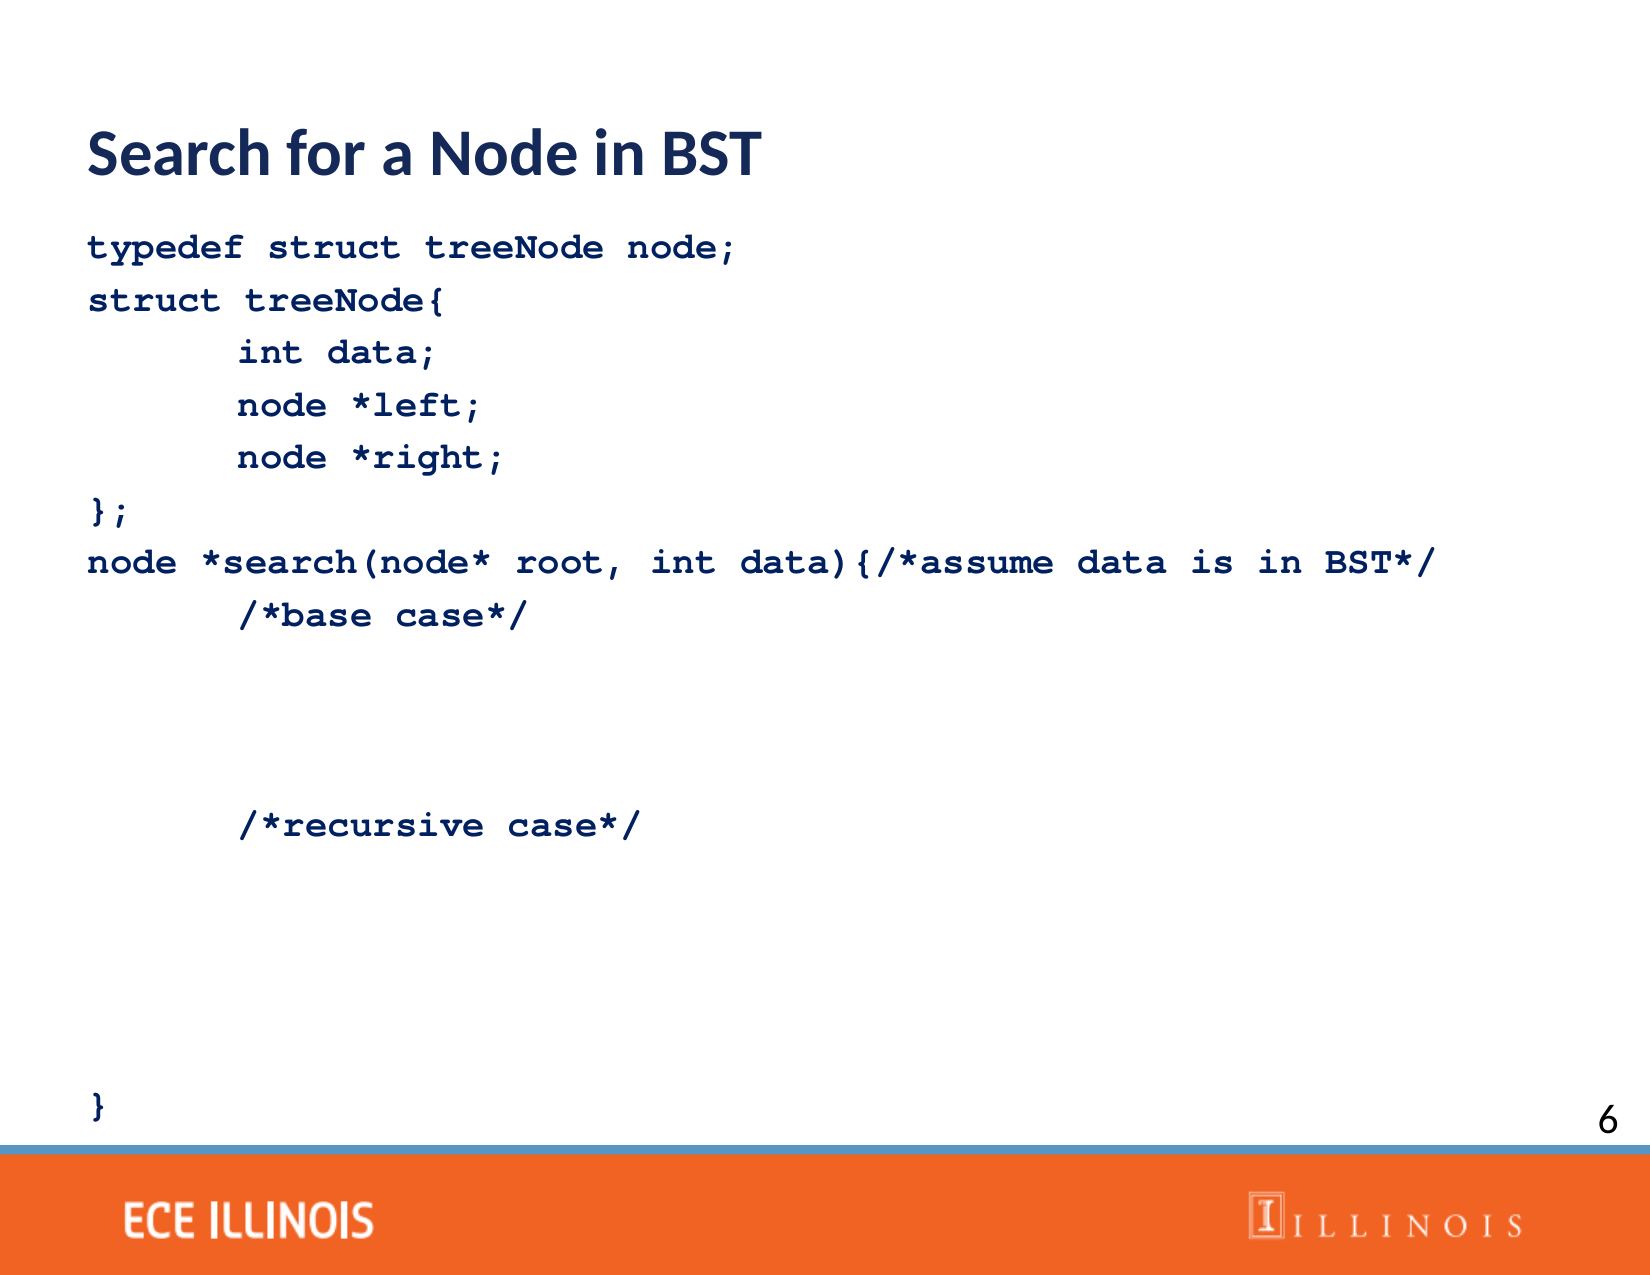

Search for a Node in BST
typedef struct treeNode node;
struct treeNode{
	int data;
	node *left;
	node *right;
};
node *search(node* root, int data){/*assume data is in BST*/
	/*base case*/

	/*recursive case*/

}
6